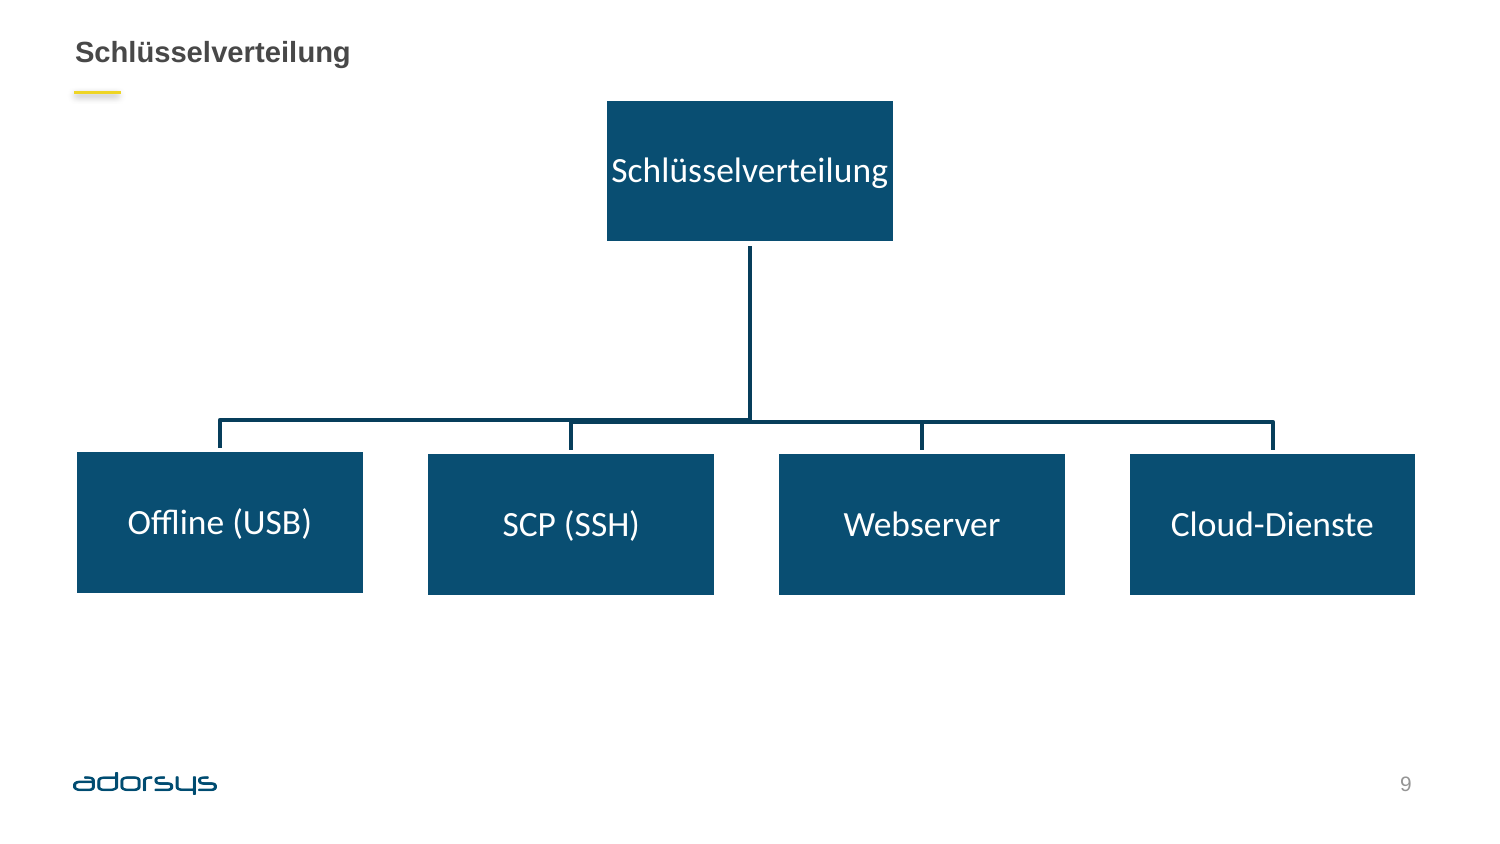

# Schlüsselverteilung
Schlüsselverteilung
Offline (USB)
SCP (SSH)
Webserver
Cloud-Dienste